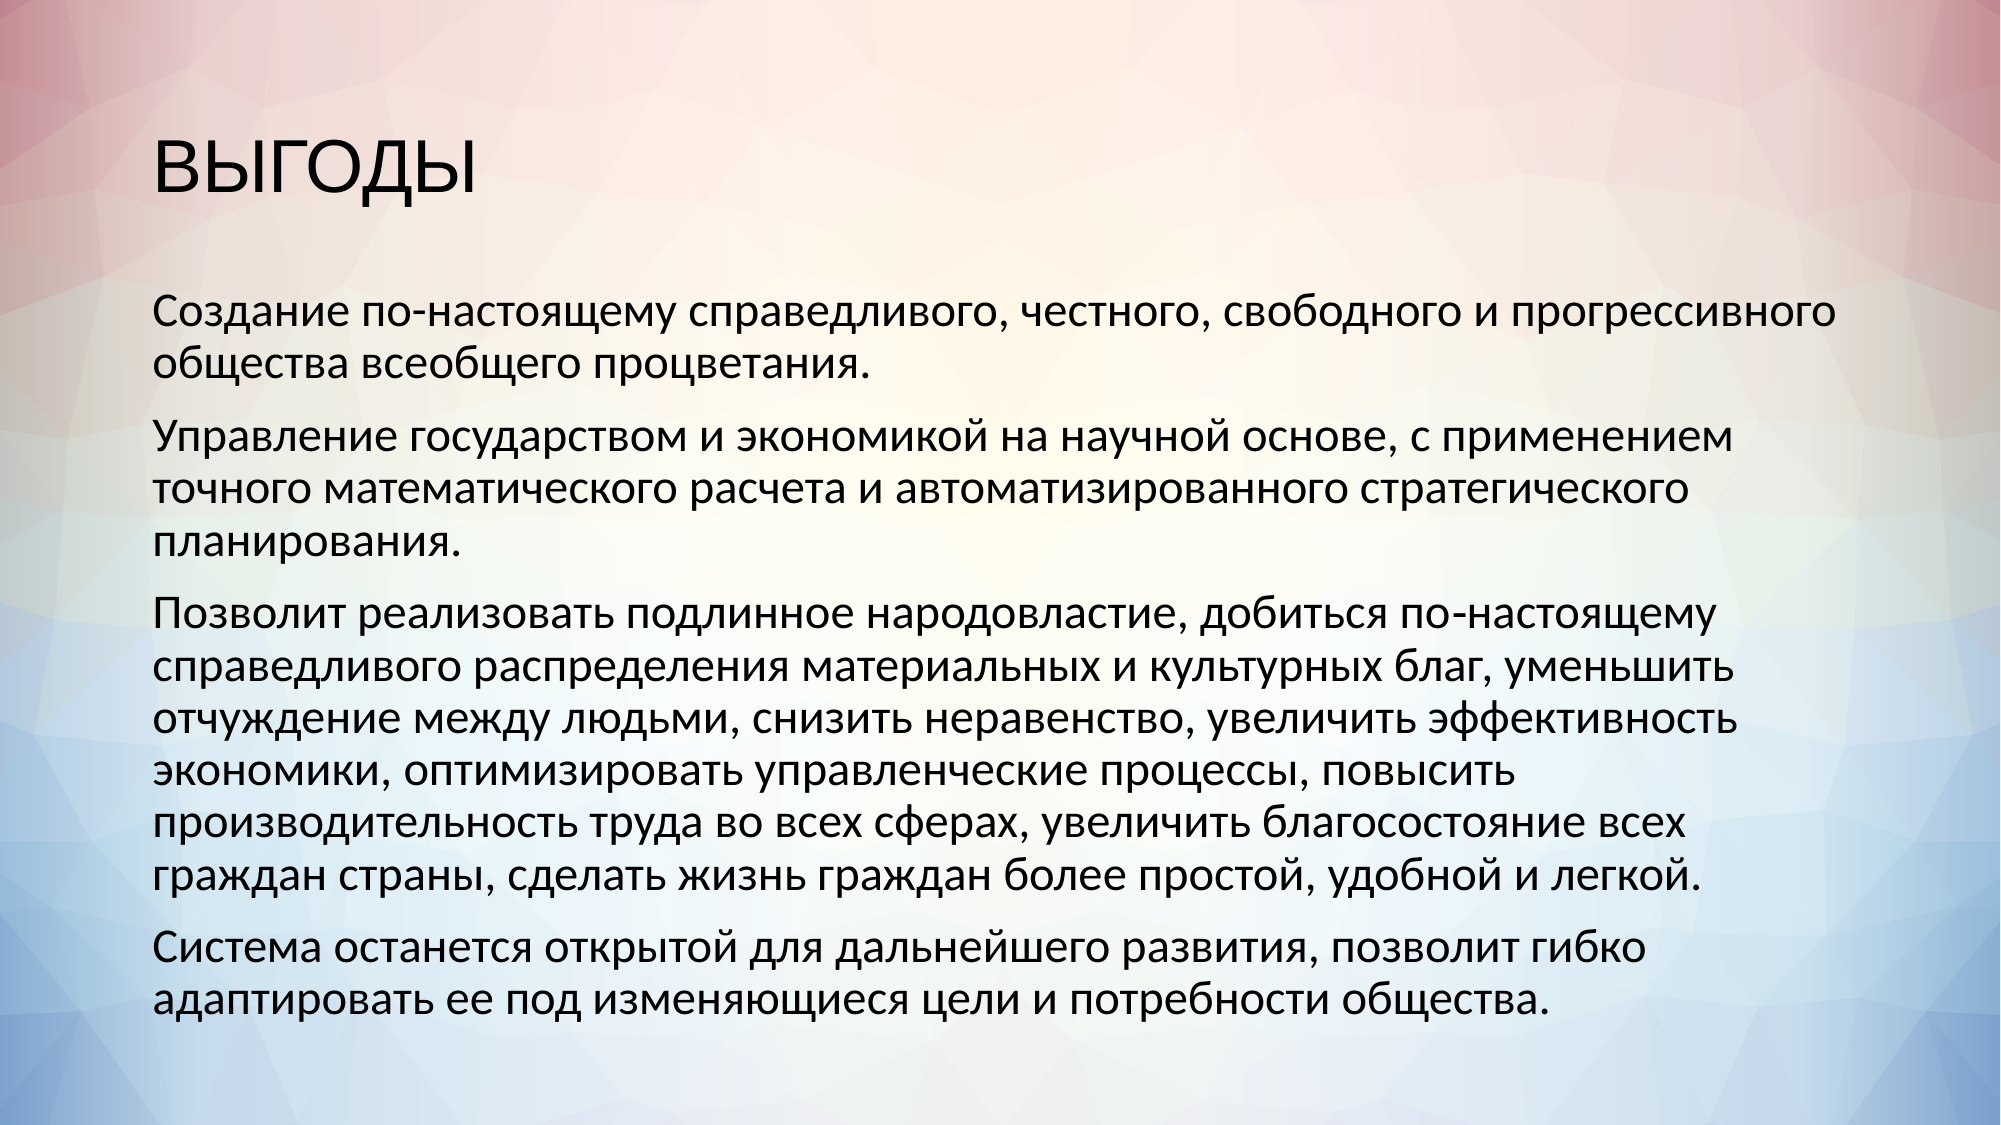

# ВЫГОДЫ
Создание по-настоящему справедливого, честного, свободного и прогрессивного общества всеобщего процветания.
Управление государством и экономикой на научной основе, с применением точного математического расчета и автоматизированного стратегического планирования.
Позволит реализовать подлинное народовластие, добиться по‑настоящему справедливого распределения материальных и культурных благ, уменьшить отчуждение между людьми, снизить неравенство, увеличить эффективность экономики, оптимизировать управленческие процессы, повысить производительность труда во всех сферах, увеличить благосостояние всех граждан страны, сделать жизнь граждан более простой, удобной и легкой.
Система останется открытой для дальнейшего развития, позволит гибко адаптировать ее под изменяющиеся цели и потребности общества.